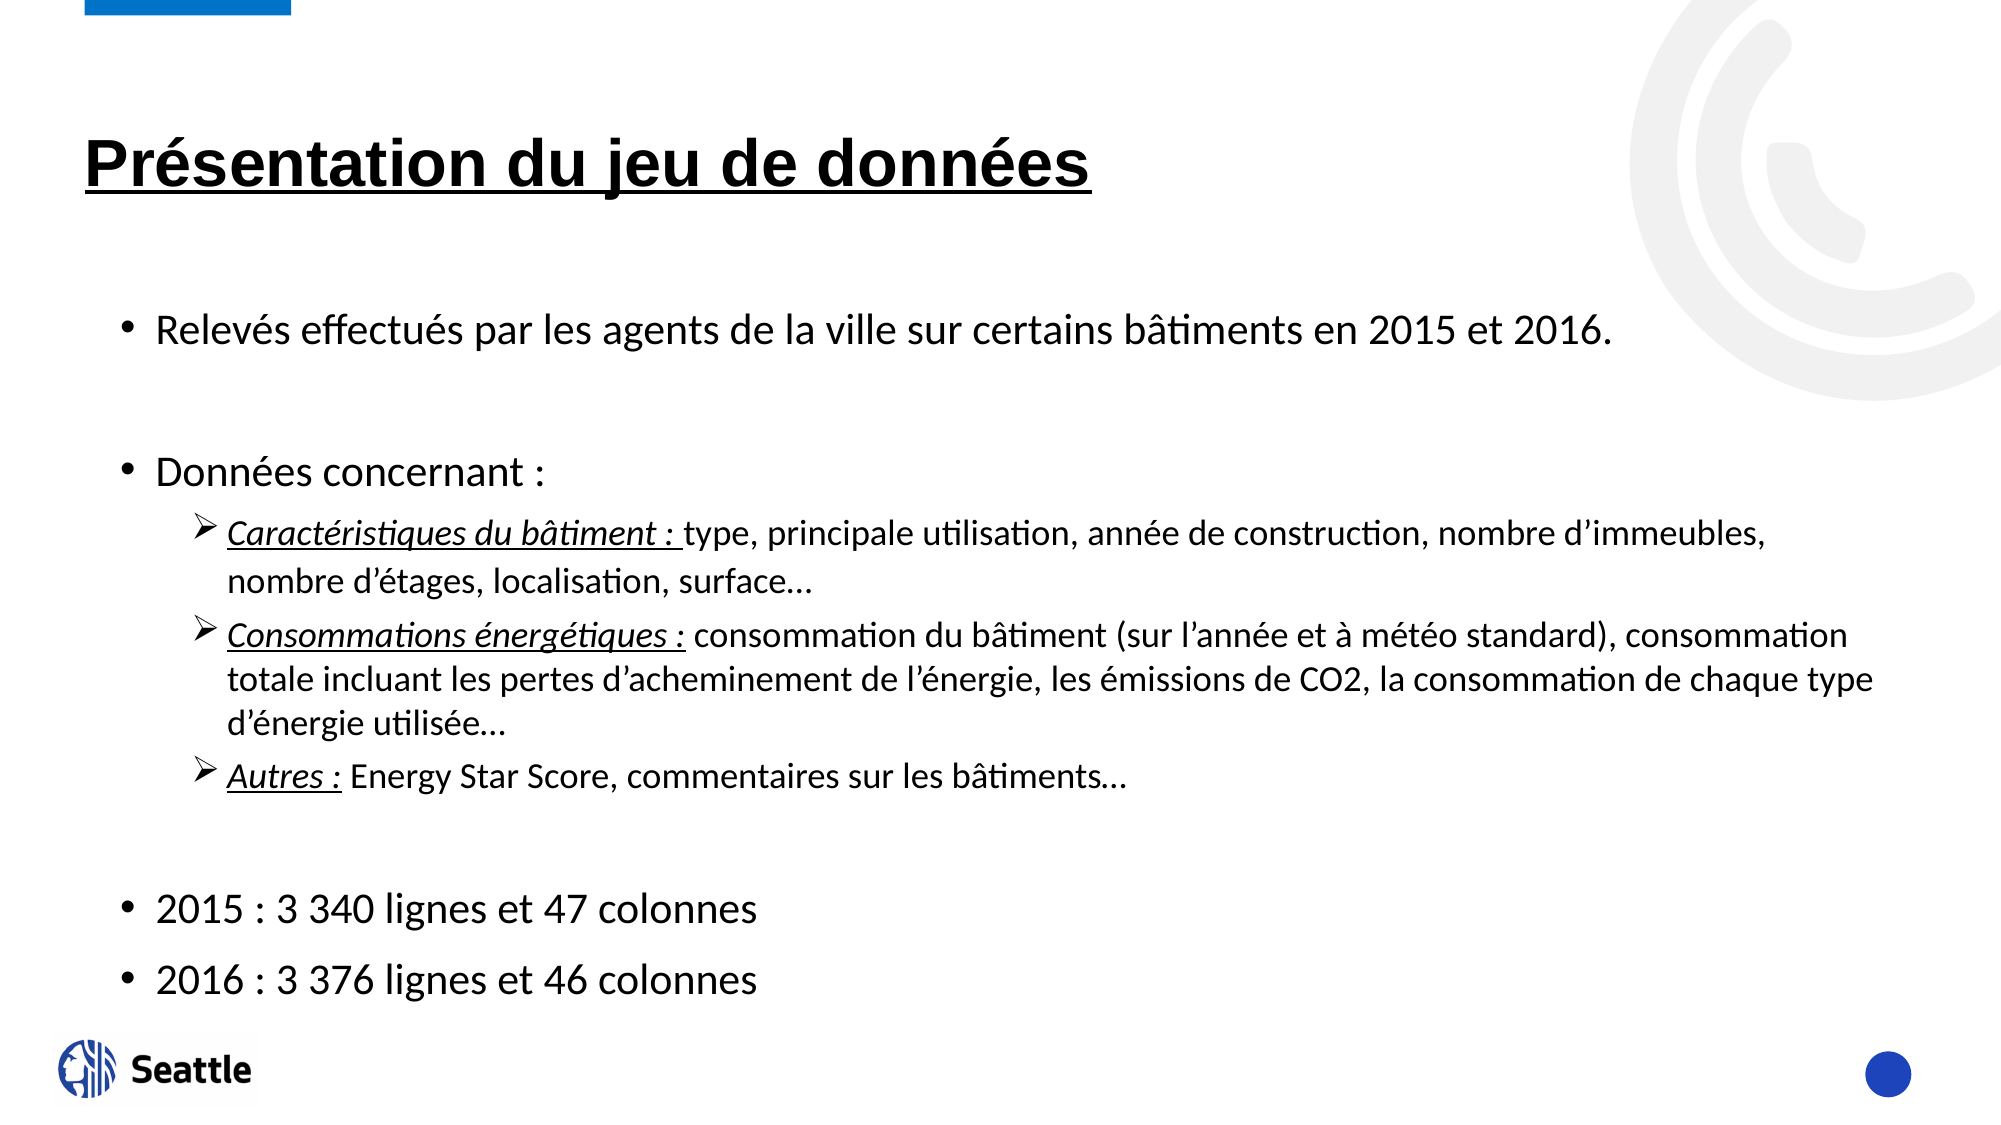

# Présentation du jeu de données
Relevés effectués par les agents de la ville sur certains bâtiments en 2015 et 2016.

Données concernant :
Caractéristiques du bâtiment : type, principale utilisation, année de construction, nombre d’immeubles, nombre d’étages, localisation, surface…
Consommations énergétiques : consommation du bâtiment (sur l’année et à météo standard), consommation totale incluant les pertes d’acheminement de l’énergie, les émissions de CO2, la consommation de chaque type d’énergie utilisée…
Autres : Energy Star Score, commentaires sur les bâtiments…

2015 : 3 340 lignes et 47 colonnes
2016 : 3 376 lignes et 46 colonnes